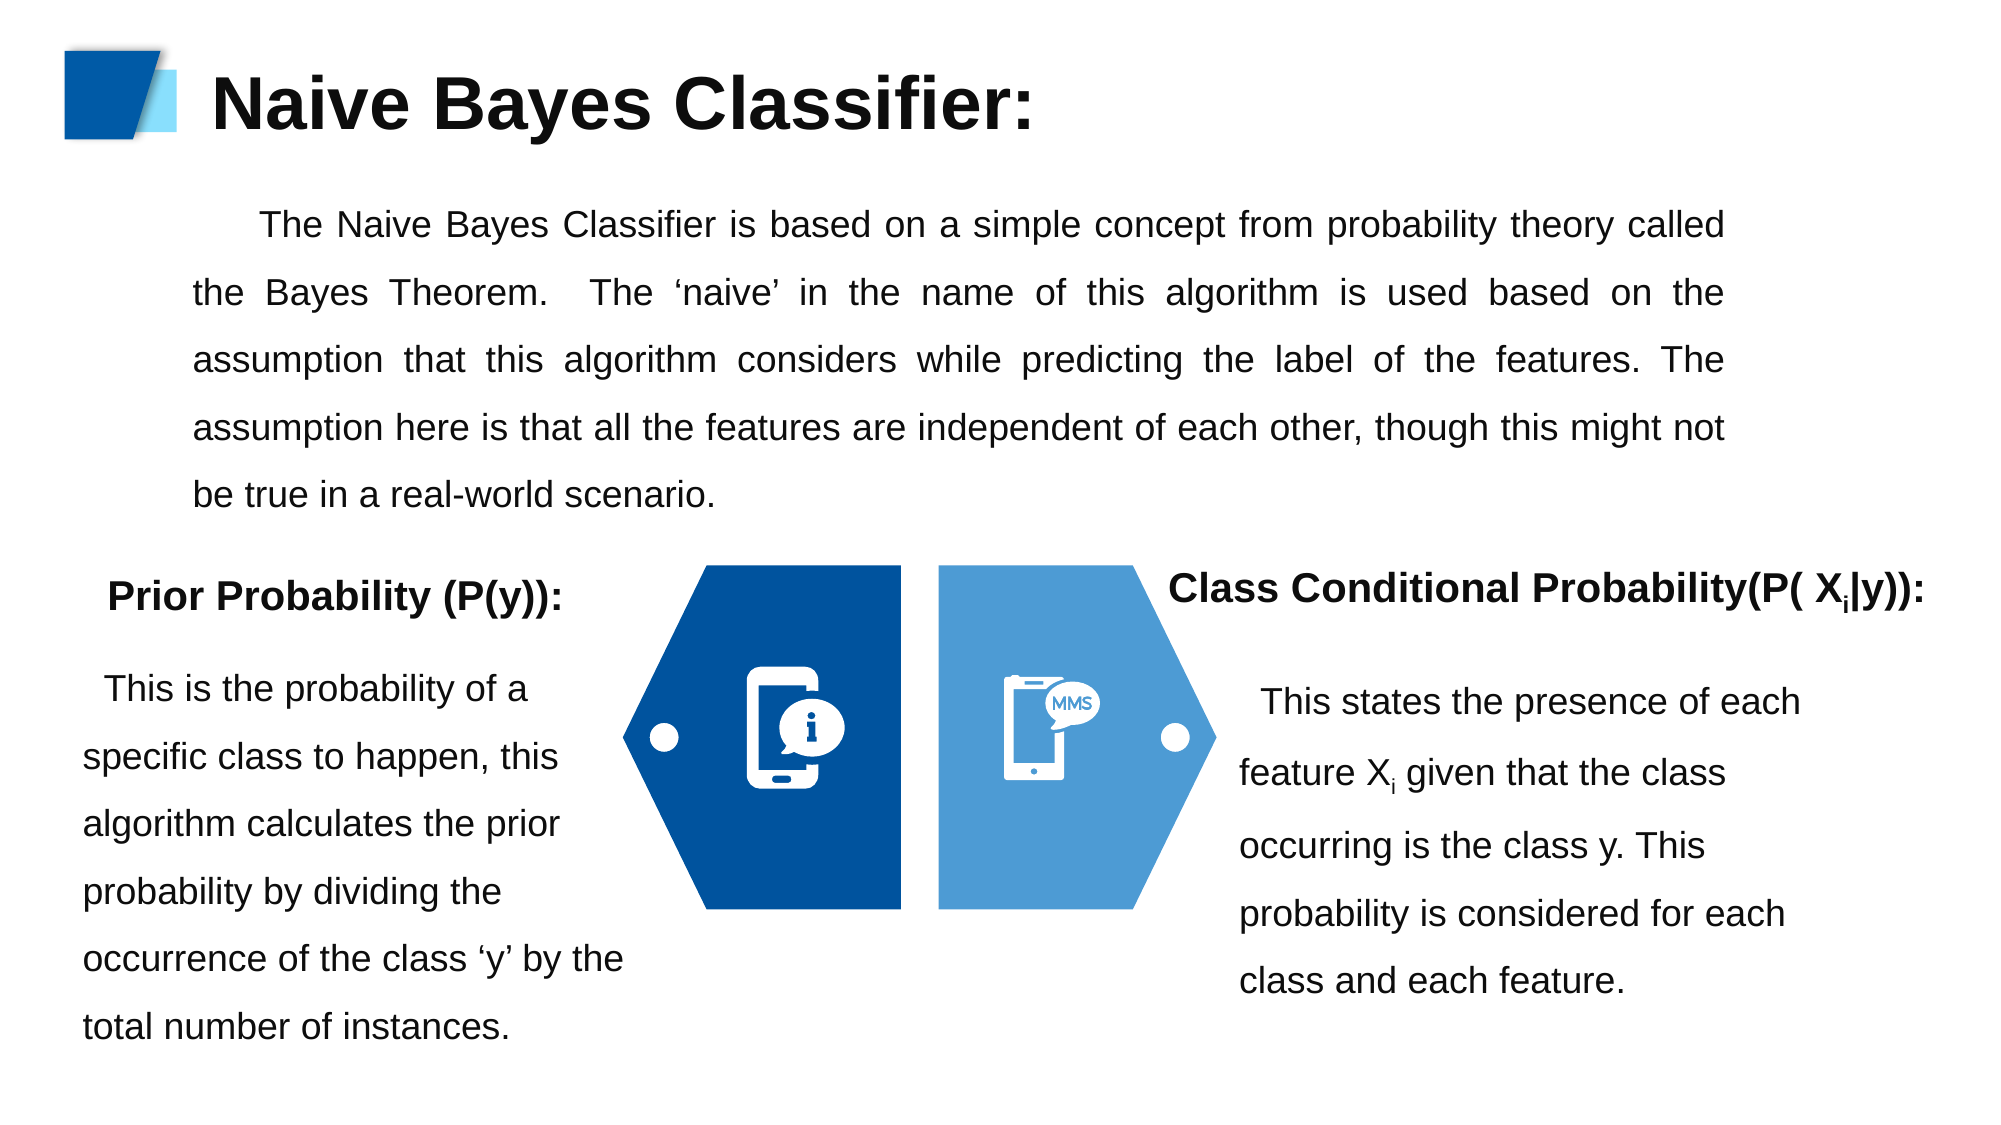

Naive Bayes Classifier:

     The Naive Bayes Classifier is based on a simple concept from probability theory called the Bayes Theorem.  The ‘naive’ in the name of this algorithm is used based on the assumption that this algorithm considers while predicting the label of the features. The assumption here is that all the features are independent of each other, though this might not be true in a real-world scenario.
Class Conditional Probability(P( Xi|y)):
Prior Probability (P(y)):

  This is the probability of a specific class to happen, this algorithm calculates the prior probability by dividing the occurrence of the class ‘y’ by the total number of instances.
  This states the presence of each feature Xi given that the class occurring is the class y. This probability is considered for each class and each feature.